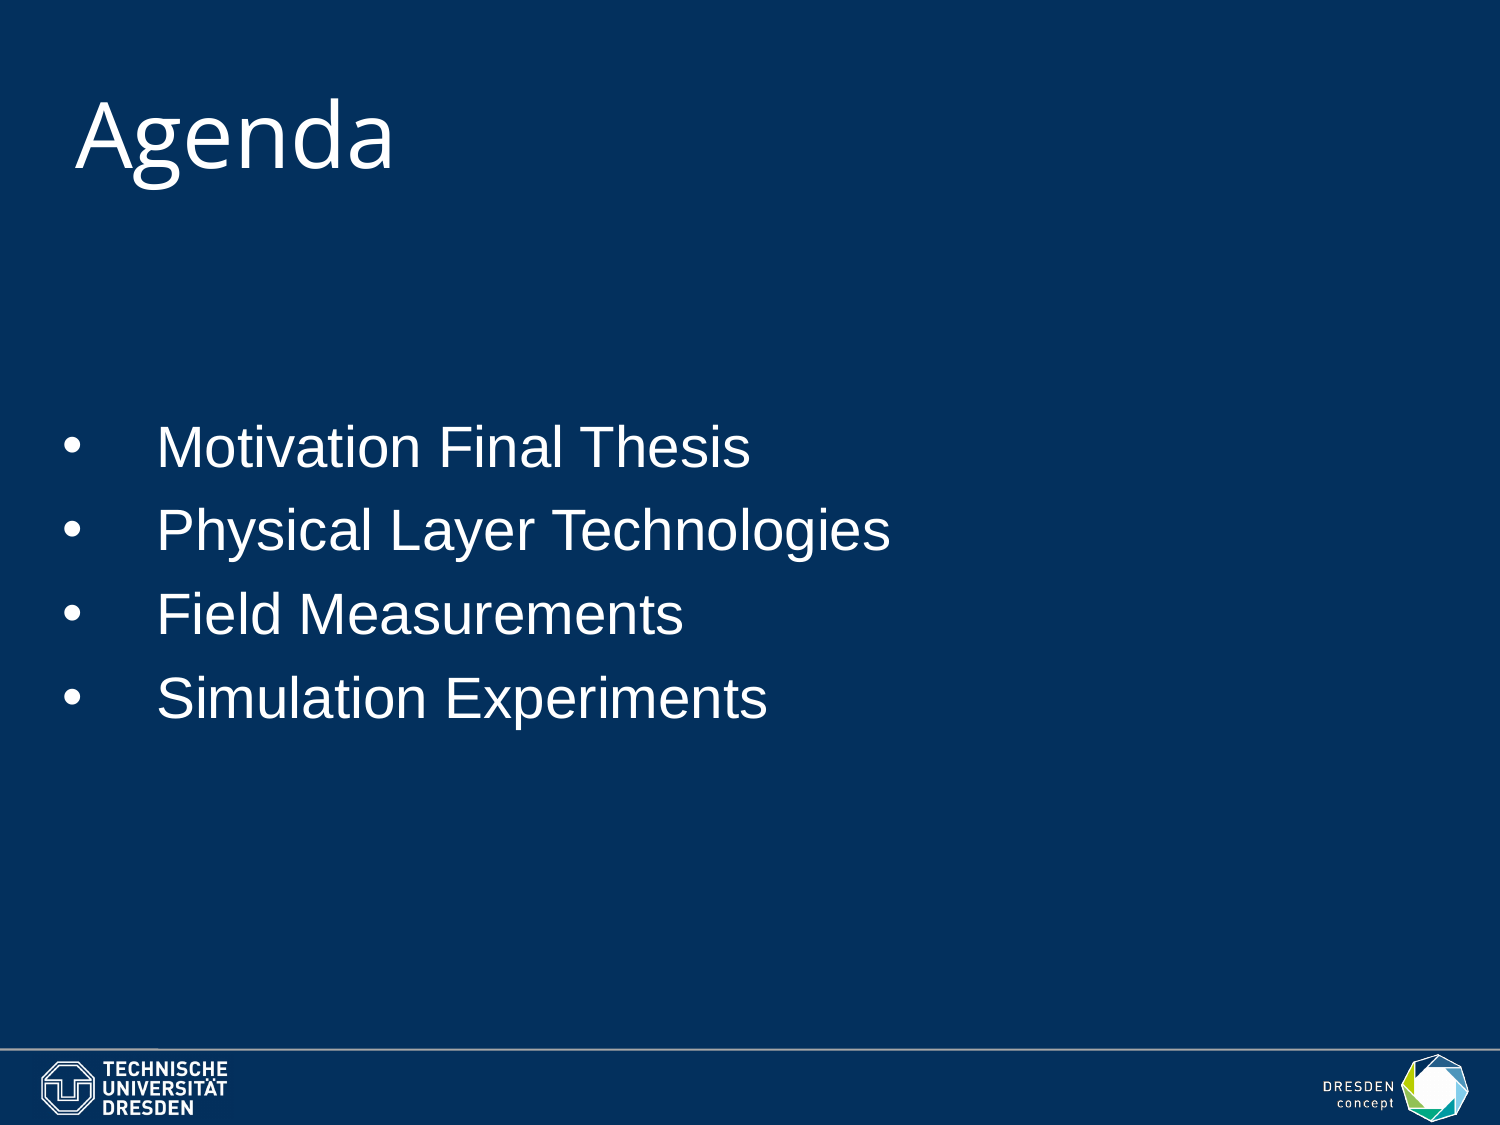

# Agenda
Motivation Final Thesis
Physical Layer Technologies
Field Measurements
Simulation Experiments